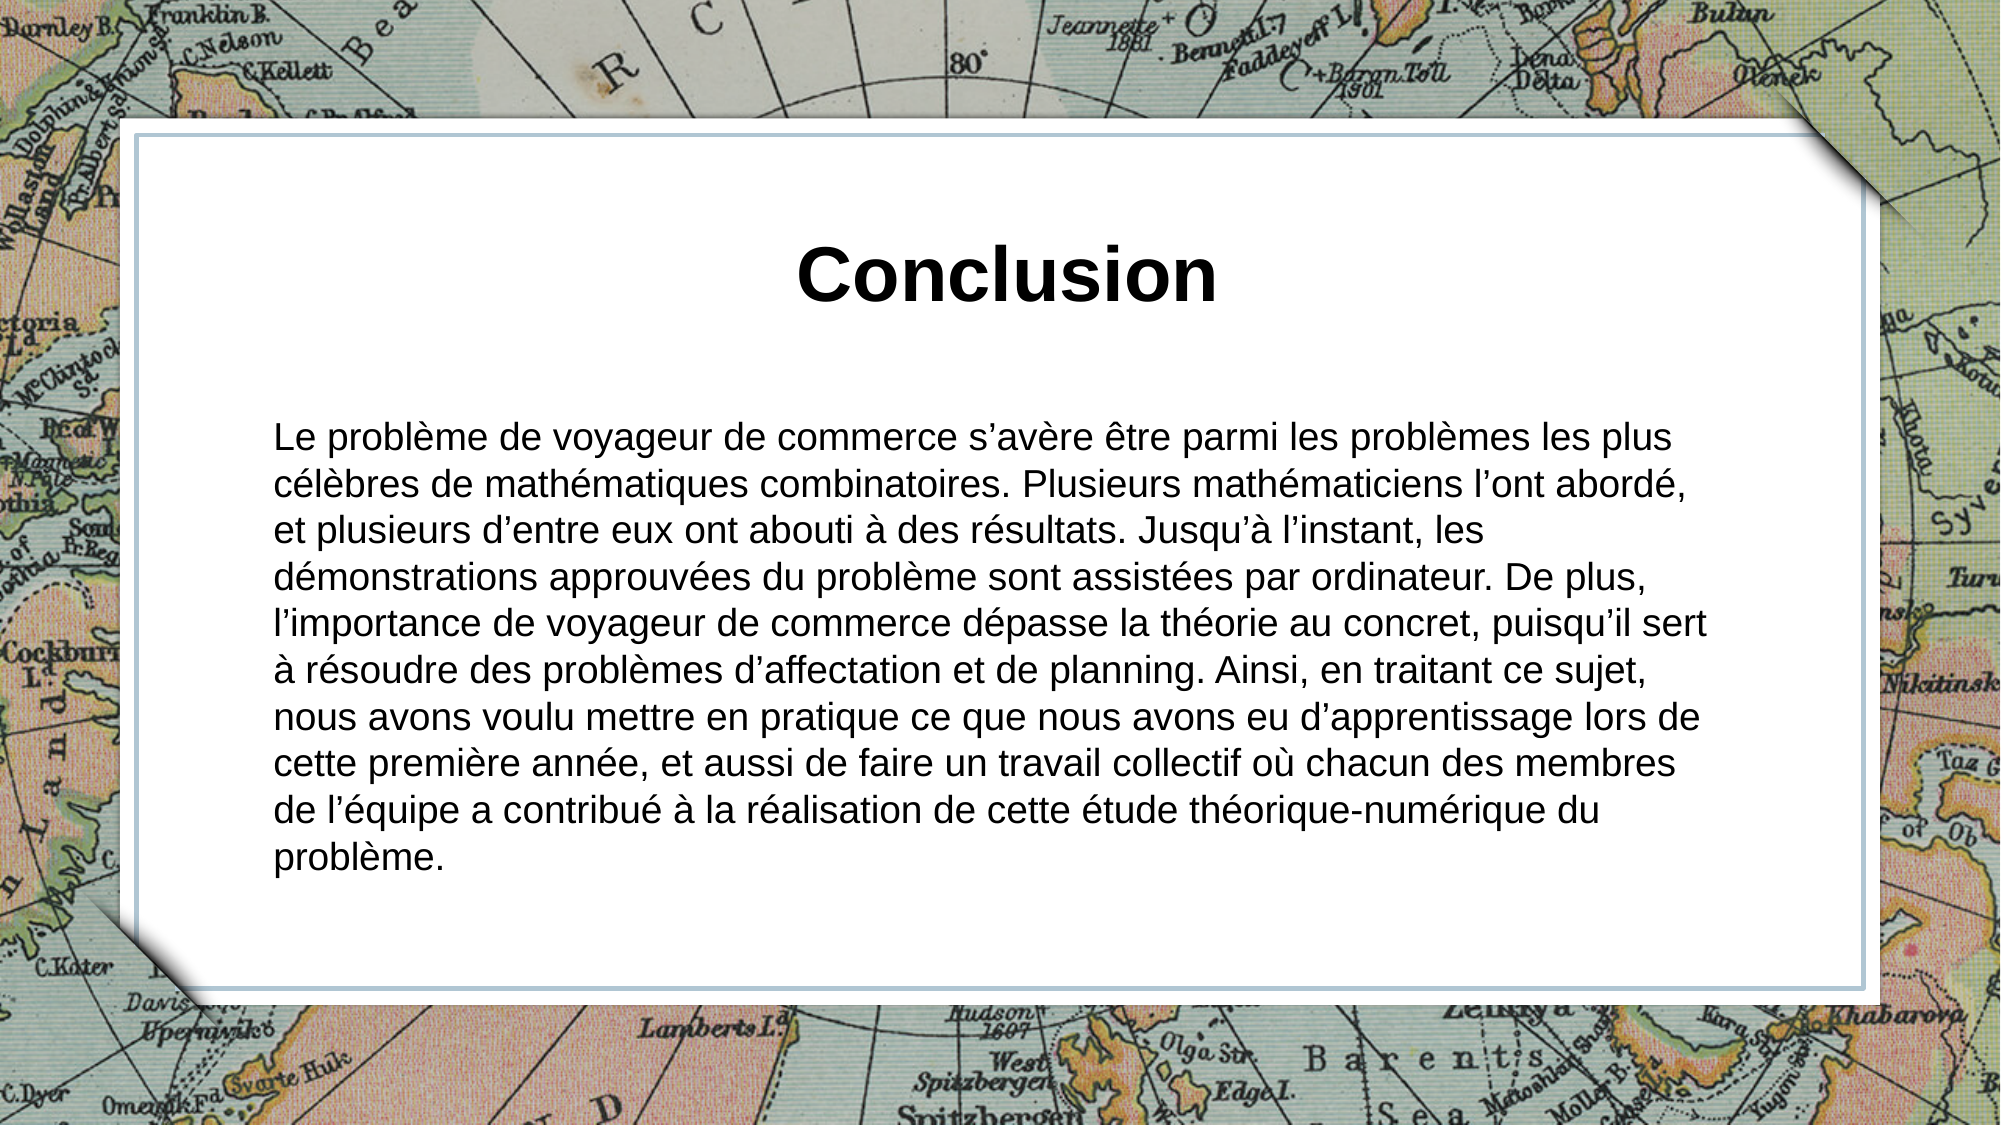

Conclusion

Le problème de voyageur de commerce s’avère être parmi les problèmes les plus célèbres de mathématiques combinatoires. Plusieurs mathématiciens l’ont abordé, et plusieurs d’entre eux ont abouti à des résultats. Jusqu’à l’instant, les démonstrations approuvées du problème sont assistées par ordinateur. De plus, l’importance de voyageur de commerce dépasse la théorie au concret, puisqu’il sert à résoudre des problèmes d’affectation et de planning. Ainsi, en traitant ce sujet, nous avons voulu mettre en pratique ce que nous avons eu d’apprentissage lors de cette première année, et aussi de faire un travail collectif où chacun des membres de l’équipe a contribué à la réalisation de cette étude théorique-numérique du problème.